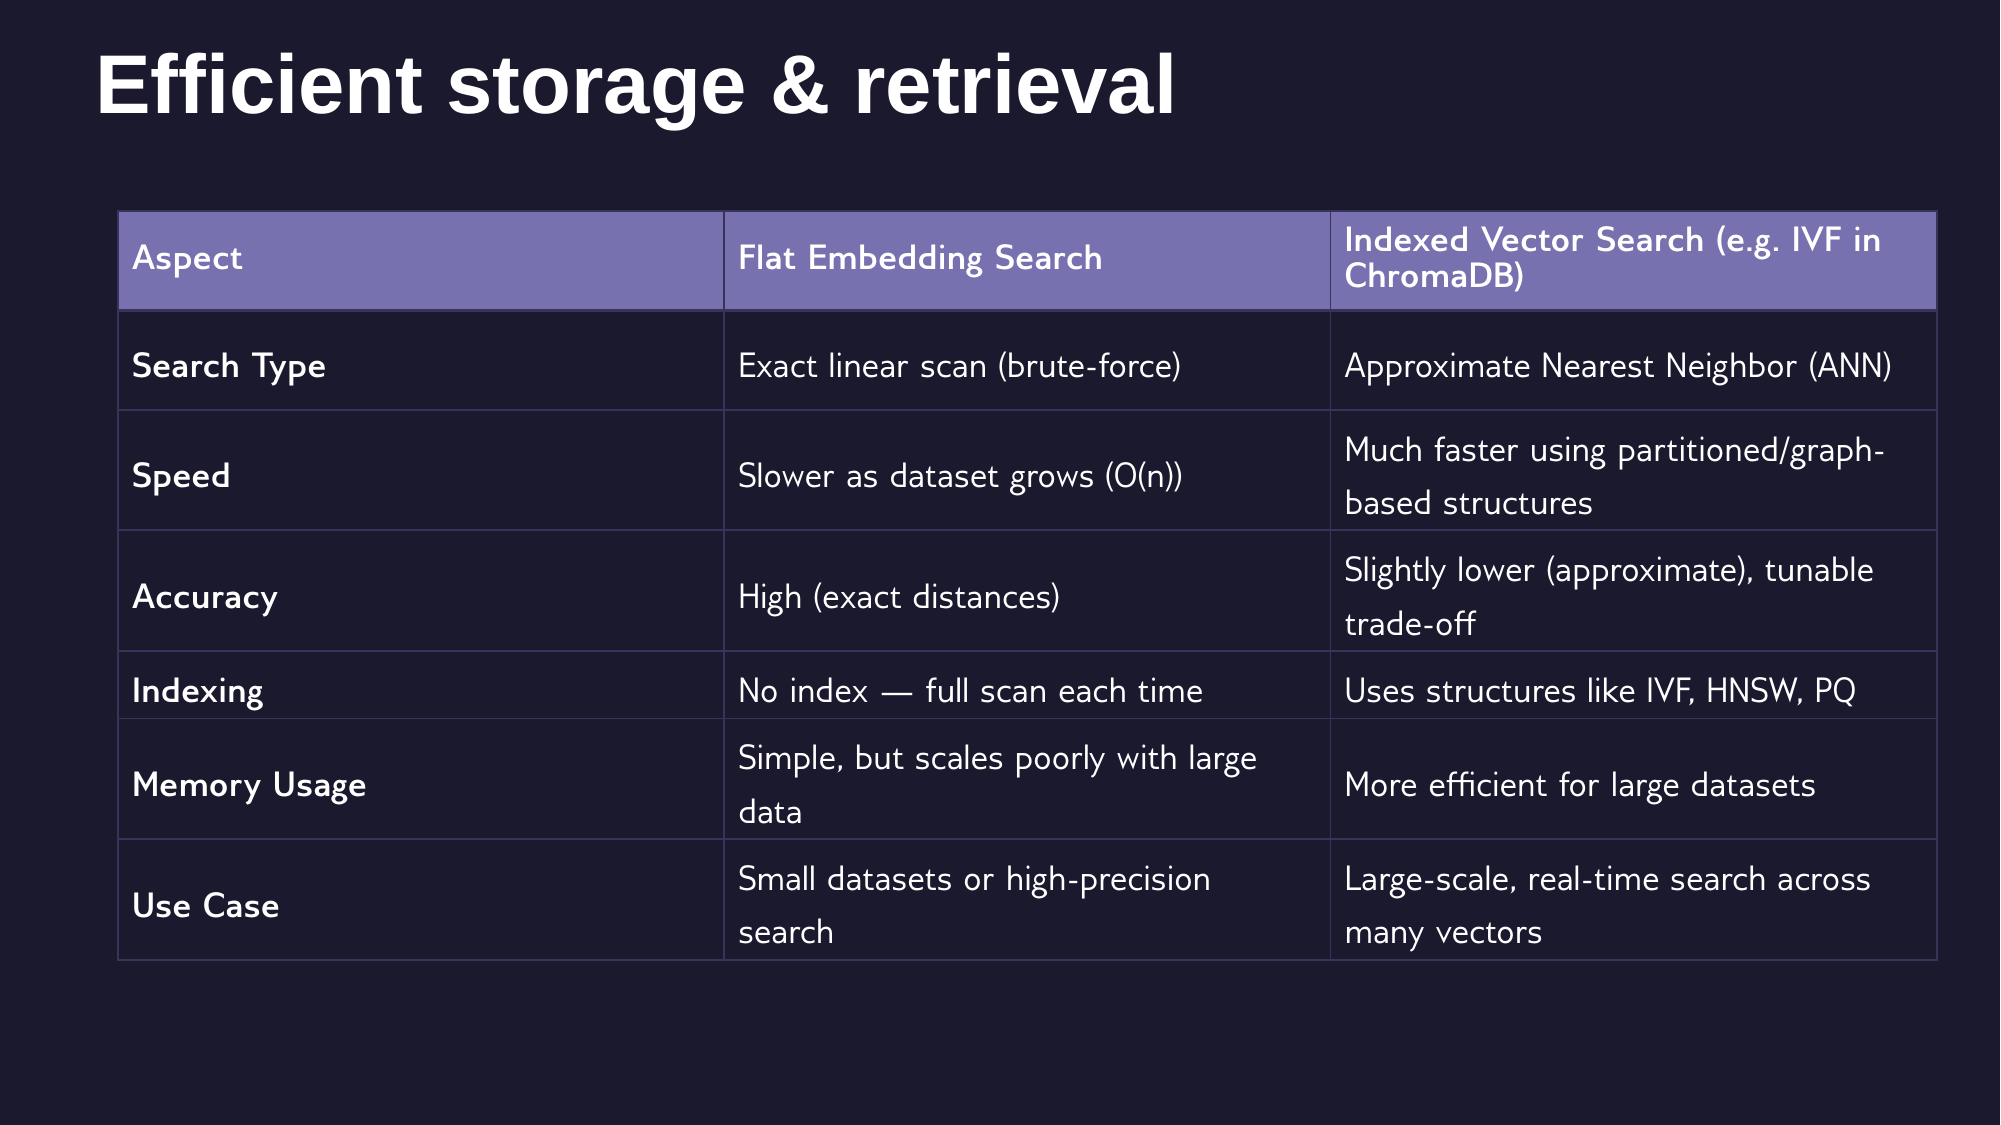

# Efficient storage & retrieval
| Aspect | Flat Embedding Search | Indexed Vector Search (e.g. IVF in ChromaDB) |
| --- | --- | --- |
| Search Type | Exact linear scan (brute-force) | Approximate Nearest Neighbor (ANN) |
| Speed | Slower as dataset grows (O(n)) | Much faster using partitioned/graph-based structures |
| Accuracy | High (exact distances) | Slightly lower (approximate), tunable trade-off |
| Indexing | No index — full scan each time | Uses structures like IVF, HNSW, PQ |
| Memory Usage | Simple, but scales poorly with large data | More efficient for large datasets |
| Use Case | Small datasets or high-precision search | Large-scale, real-time search across many vectors |